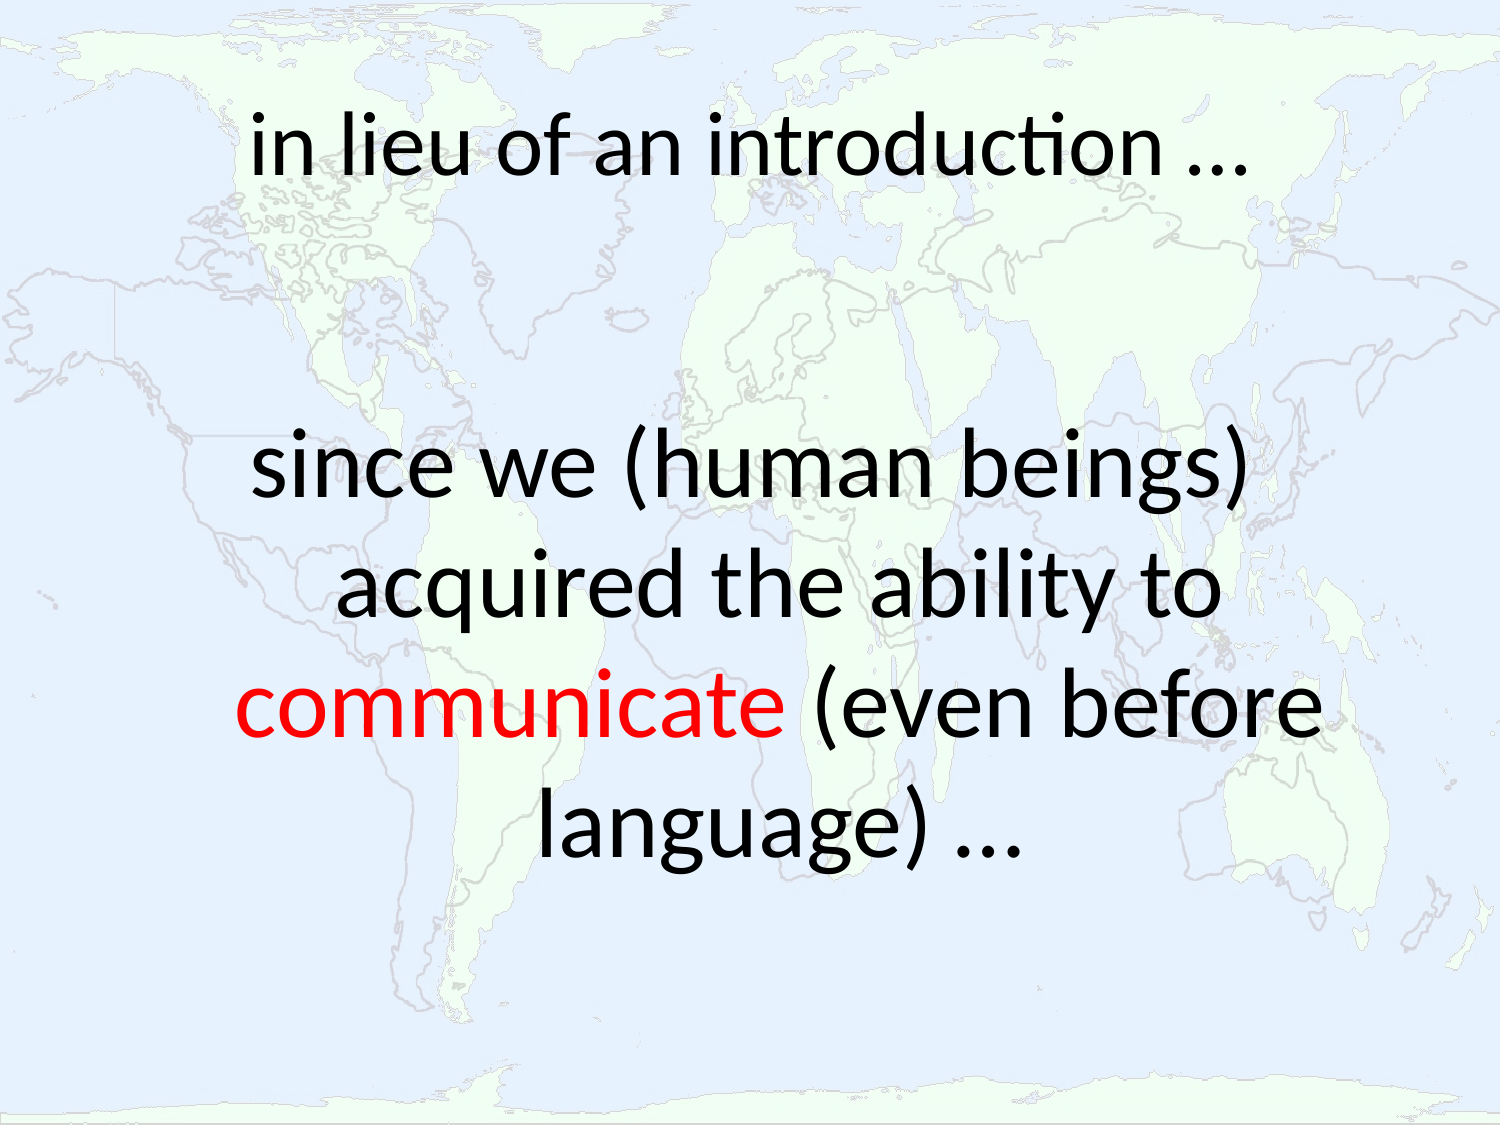

# in lieu of an introduction …

since we (human beings) acquired the ability to communicate (even before language) …